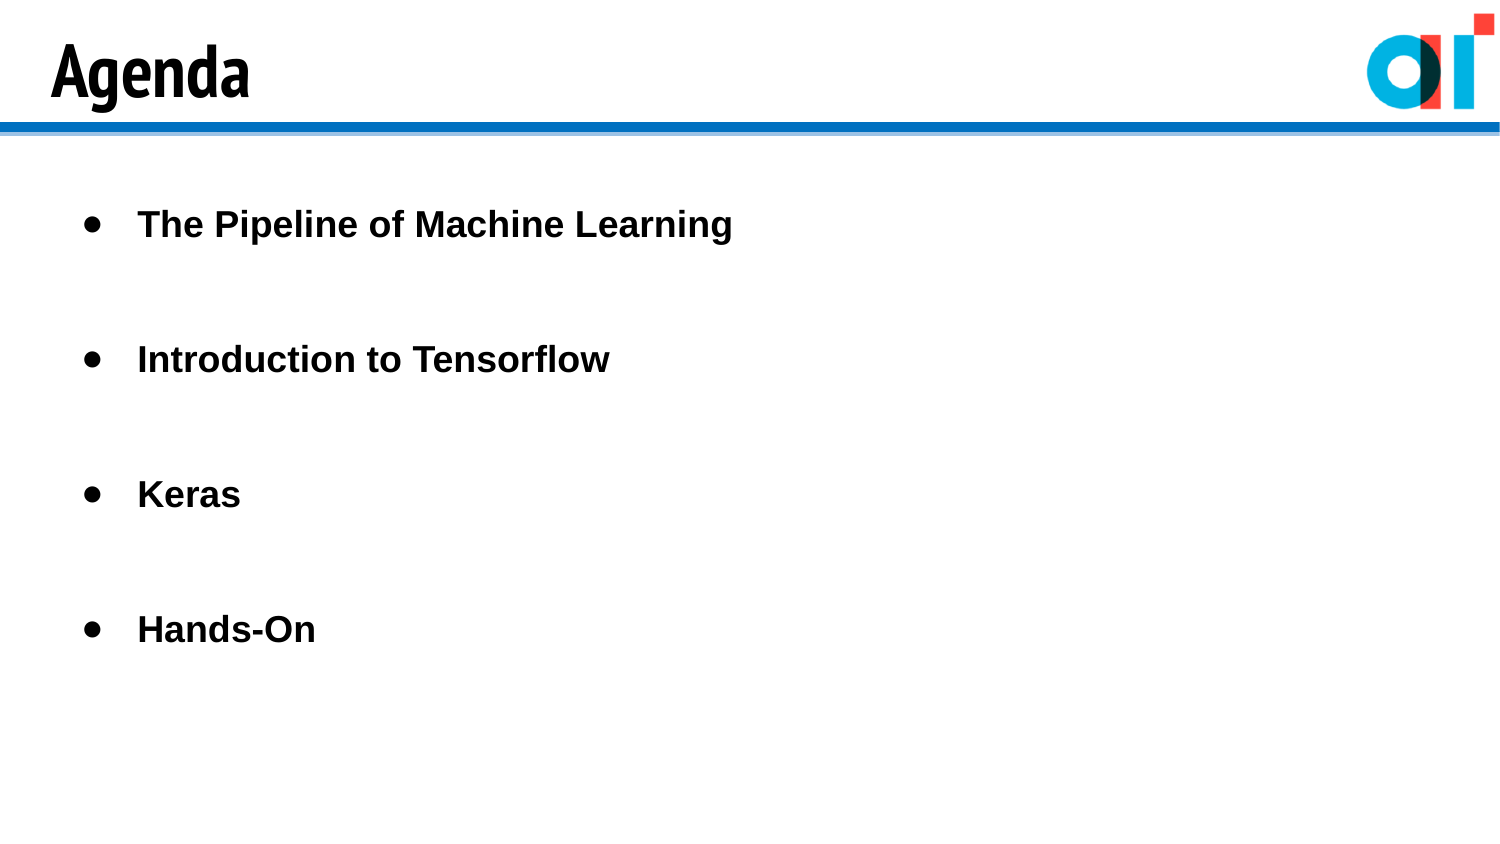

Agenda
The Pipeline of Machine Learning
Introduction to Tensorflow
Keras
Hands-On